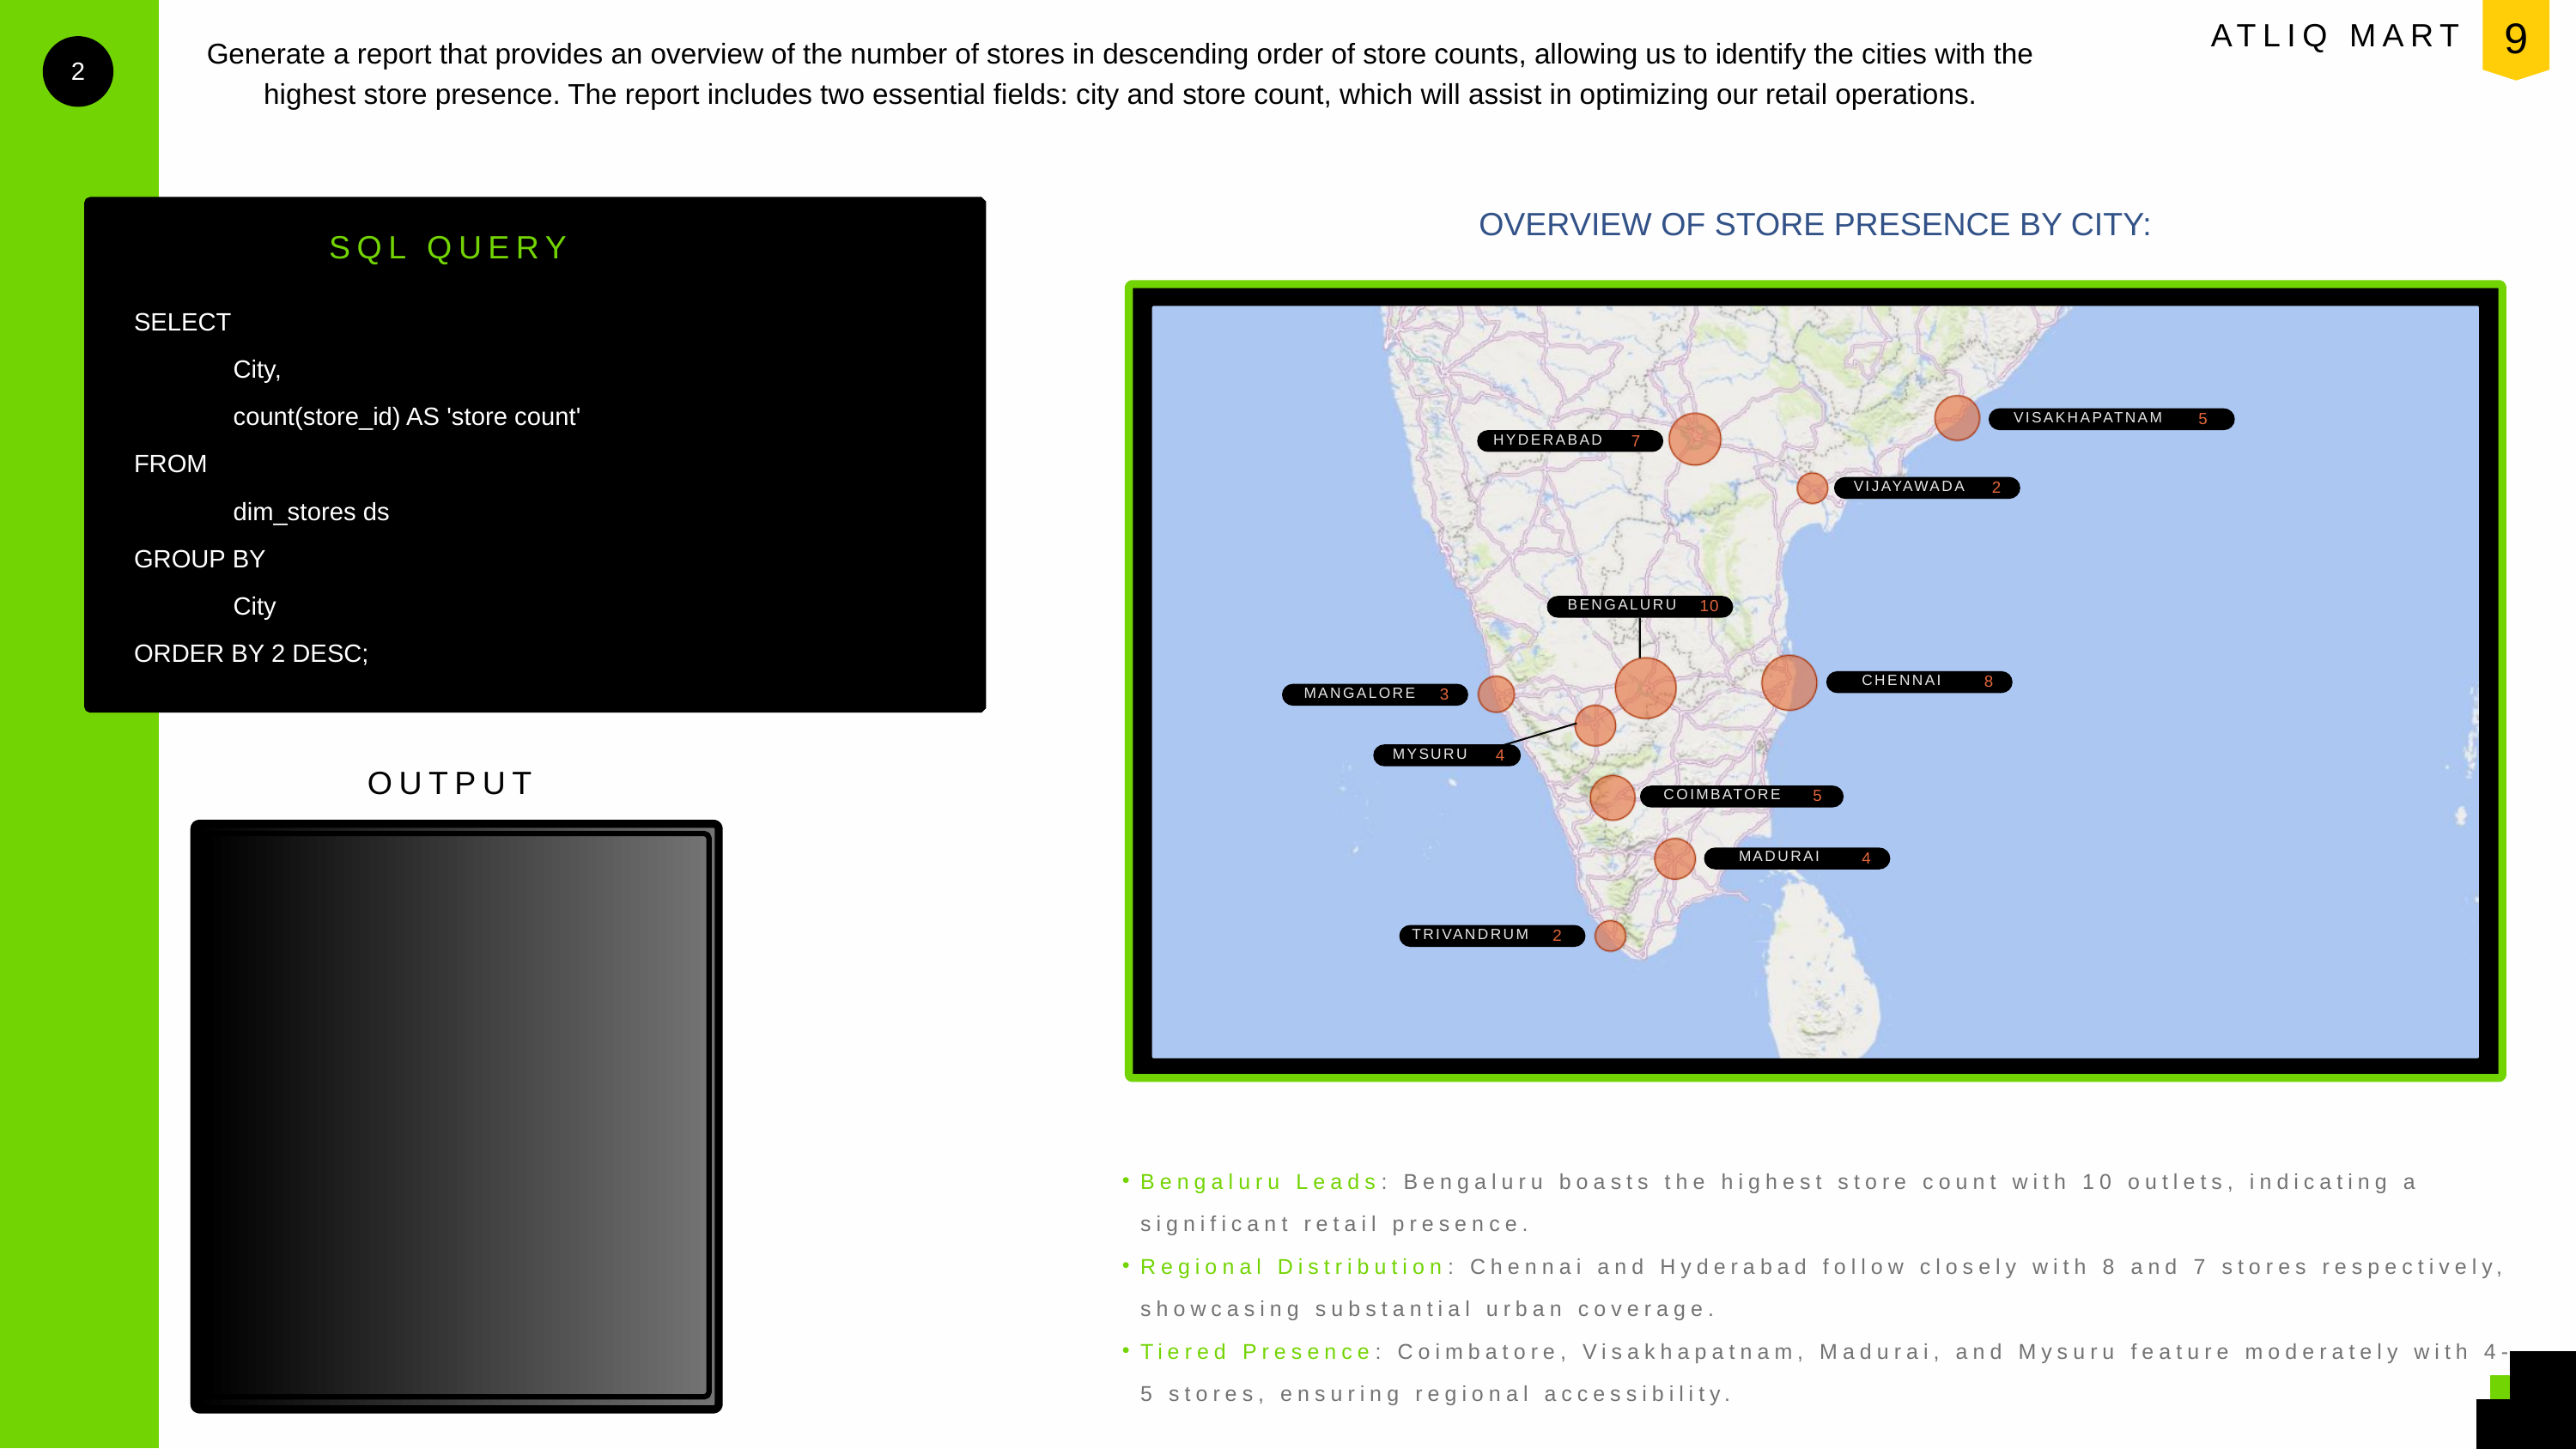

9

ATLIQ MART
Generate a report that provides an overview of the number of stores in descending order of store counts, allowing us to identify the cities with the highest store presence. The report includes two essential fields: city and store count, which will assist in optimizing our retail operations.

2
OVERVIEW OF STORE PRESENCE BY CITY:

SQL QUERY

VISAKHAPATNAM
5

HYDERABAD
7

VIJAYAWADA
2
VIJAYAWADA
18

BENGALURU
10

CHENNAI
18

CHENNAI
8

MANGALORE
3

MYSURU
4

COIMBATORE
5

MADURAI
18

MADURAI
4

TRIVANDRUM
18

TRIVANDRUM
2
SELECT
              City,
              count(store_id) AS 'store count'
FROM
              dim_stores ds
GROUP BY
              City
ORDER BY 2 DESC;
OUTPUT

Bengaluru Leads: Bengaluru boasts the highest store count with 10 outlets, indicating a significant retail presence.
Regional Distribution: Chennai and Hyderabad follow closely with 8 and 7 stores respectively, showcasing substantial urban coverage.
Tiered Presence: Coimbatore, Visakhapatnam, Madurai, and Mysuru feature moderately with 4-5 stores, ensuring regional accessibility.